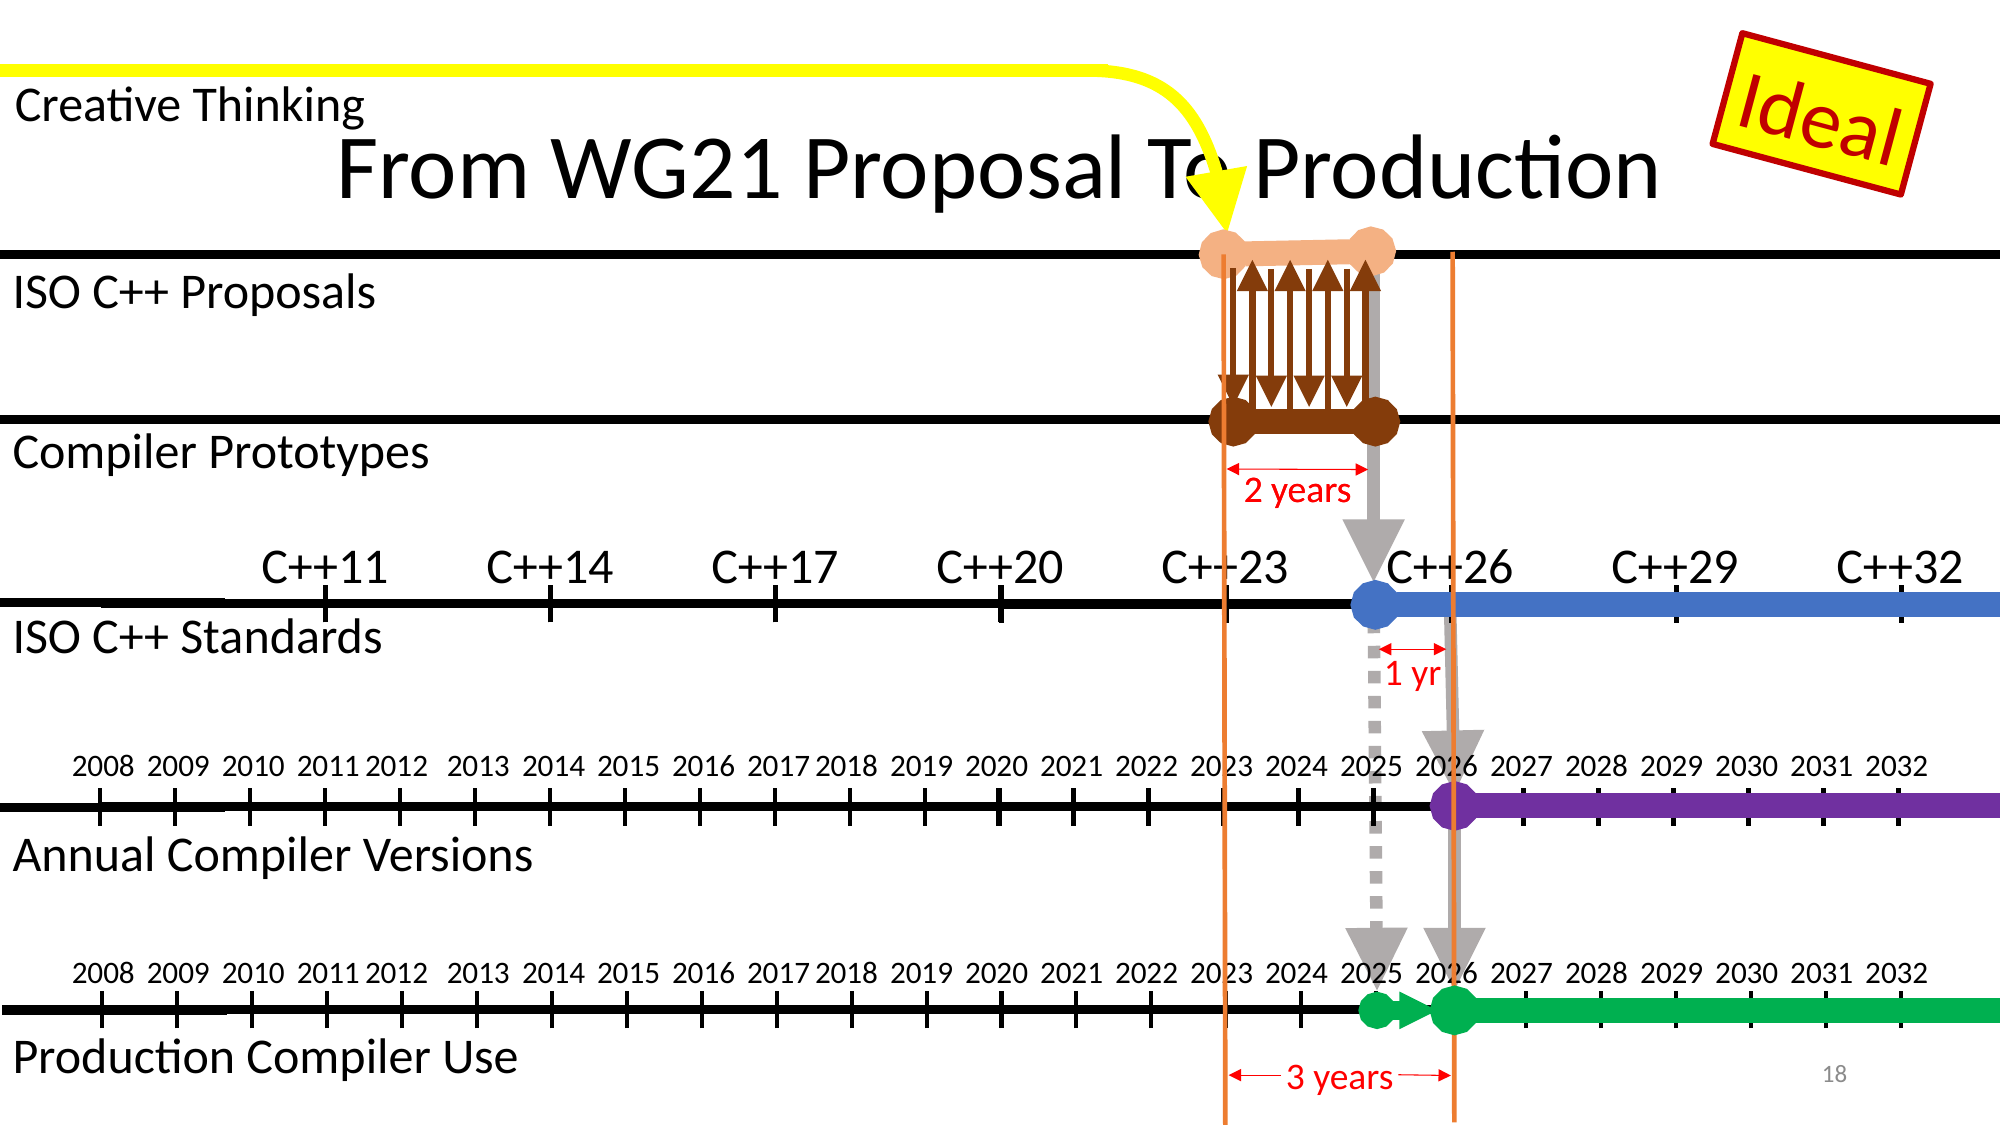

Ideal
# From WG21 Proposal To Production
Creative Thinking

ISO C++ Proposals
Compiler Prototypes
2 years
2 years
C++11
C++14
C++17
C++20
C++23
C++26
C++29
C++32
ISO C++ Standards
1 yr
 2008
 2009
 2010
 2011
2012
 2013
 2014
 2015
 2016
 2017
2018
2019
2020
2021
2022
2023
2024
2025
2026
2027
2028
2029
2030
2031
2032
Annual Compiler Versions
 2008
 2009
 2010
 2011
2012
 2013
 2014
 2015
 2016
 2017
2018
2019
2020
2021
2022
2023
2024
2025
2026
2027
2028
2029
2030
2031
2032
Production Compiler Use
18
3 years